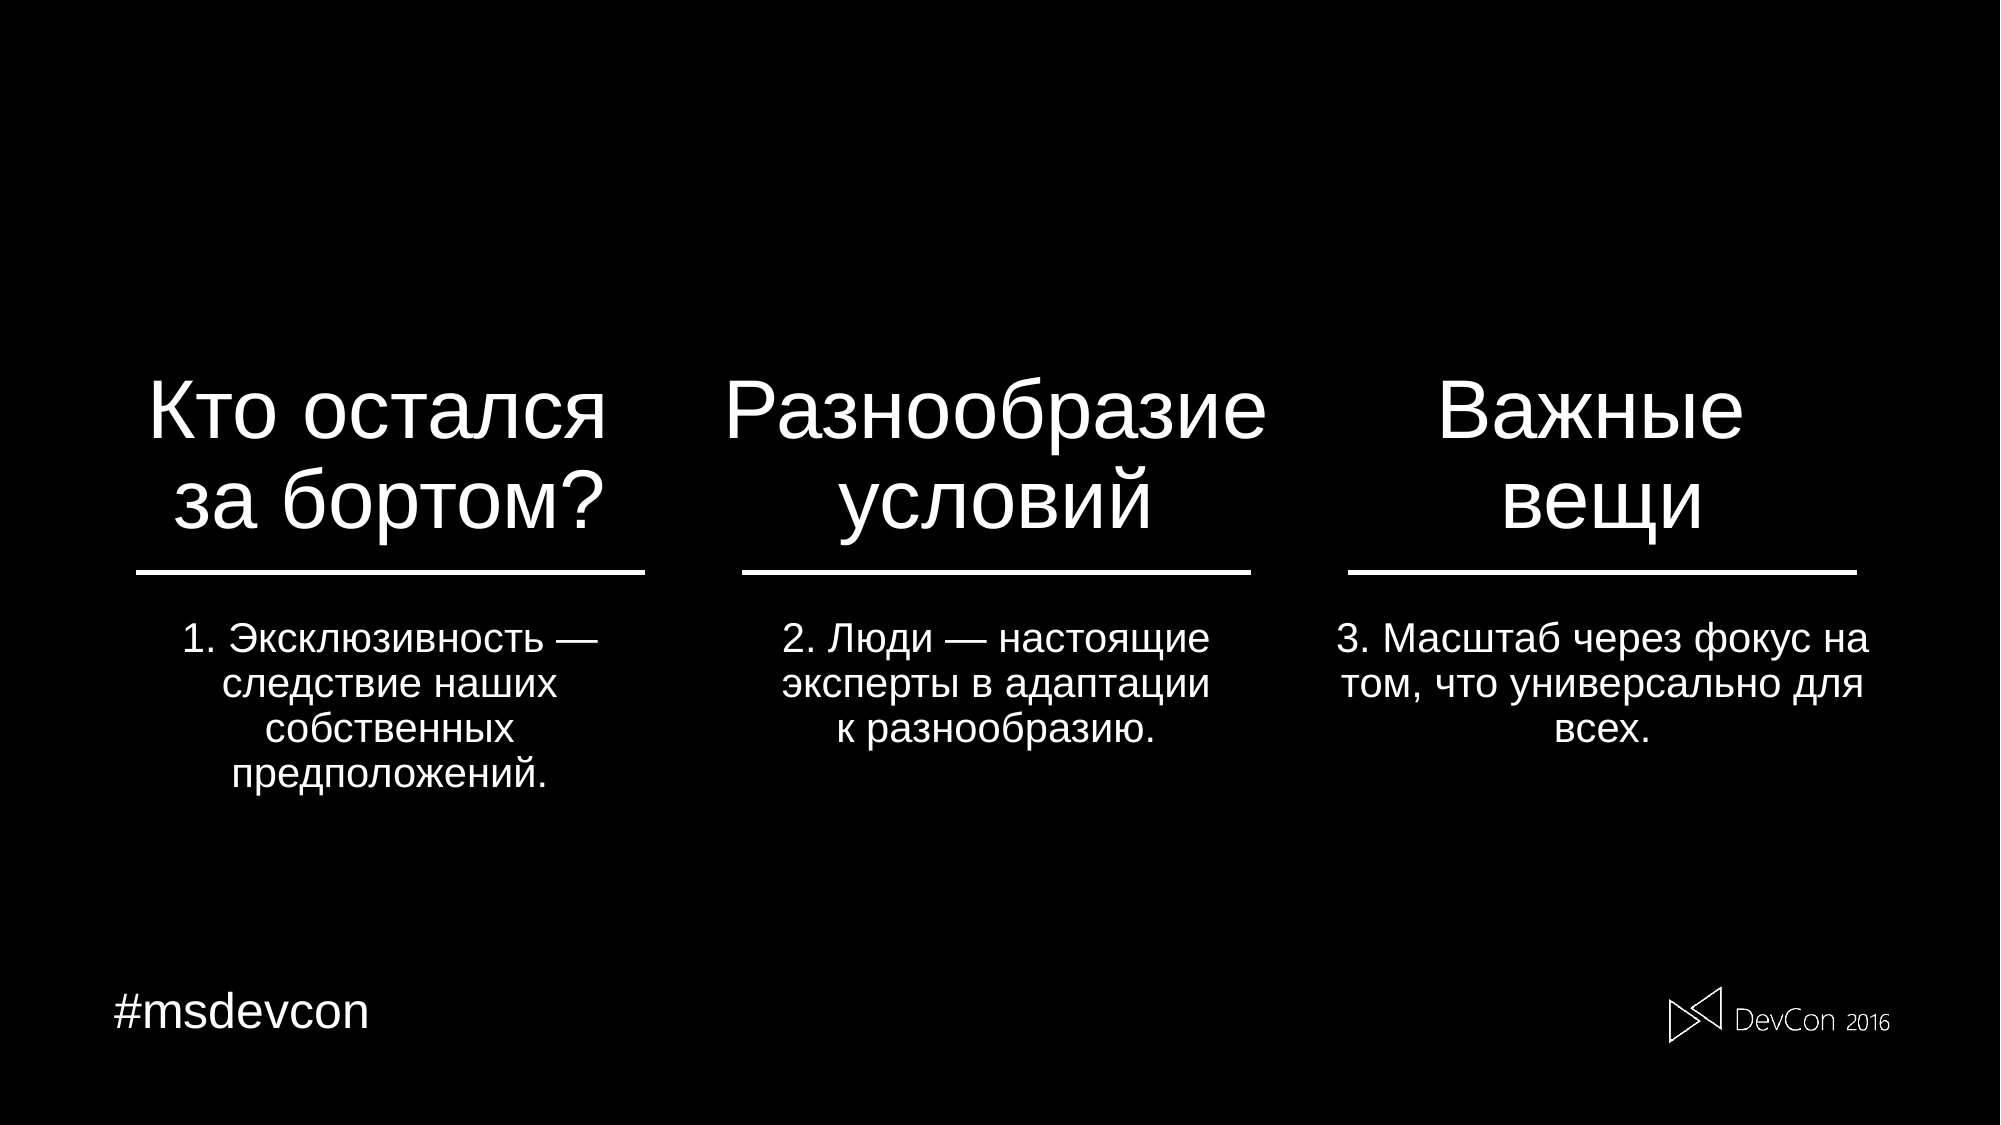

Важные
вещи
# Кто остался за бортом?

Разнообразие условий
1. Эксклюзивность — следствие наших собственных предположений.
3. Масштаб через фокус на том, что универсально для всех.

2. Люди — настоящие эксперты в адаптации
к разнообразию.